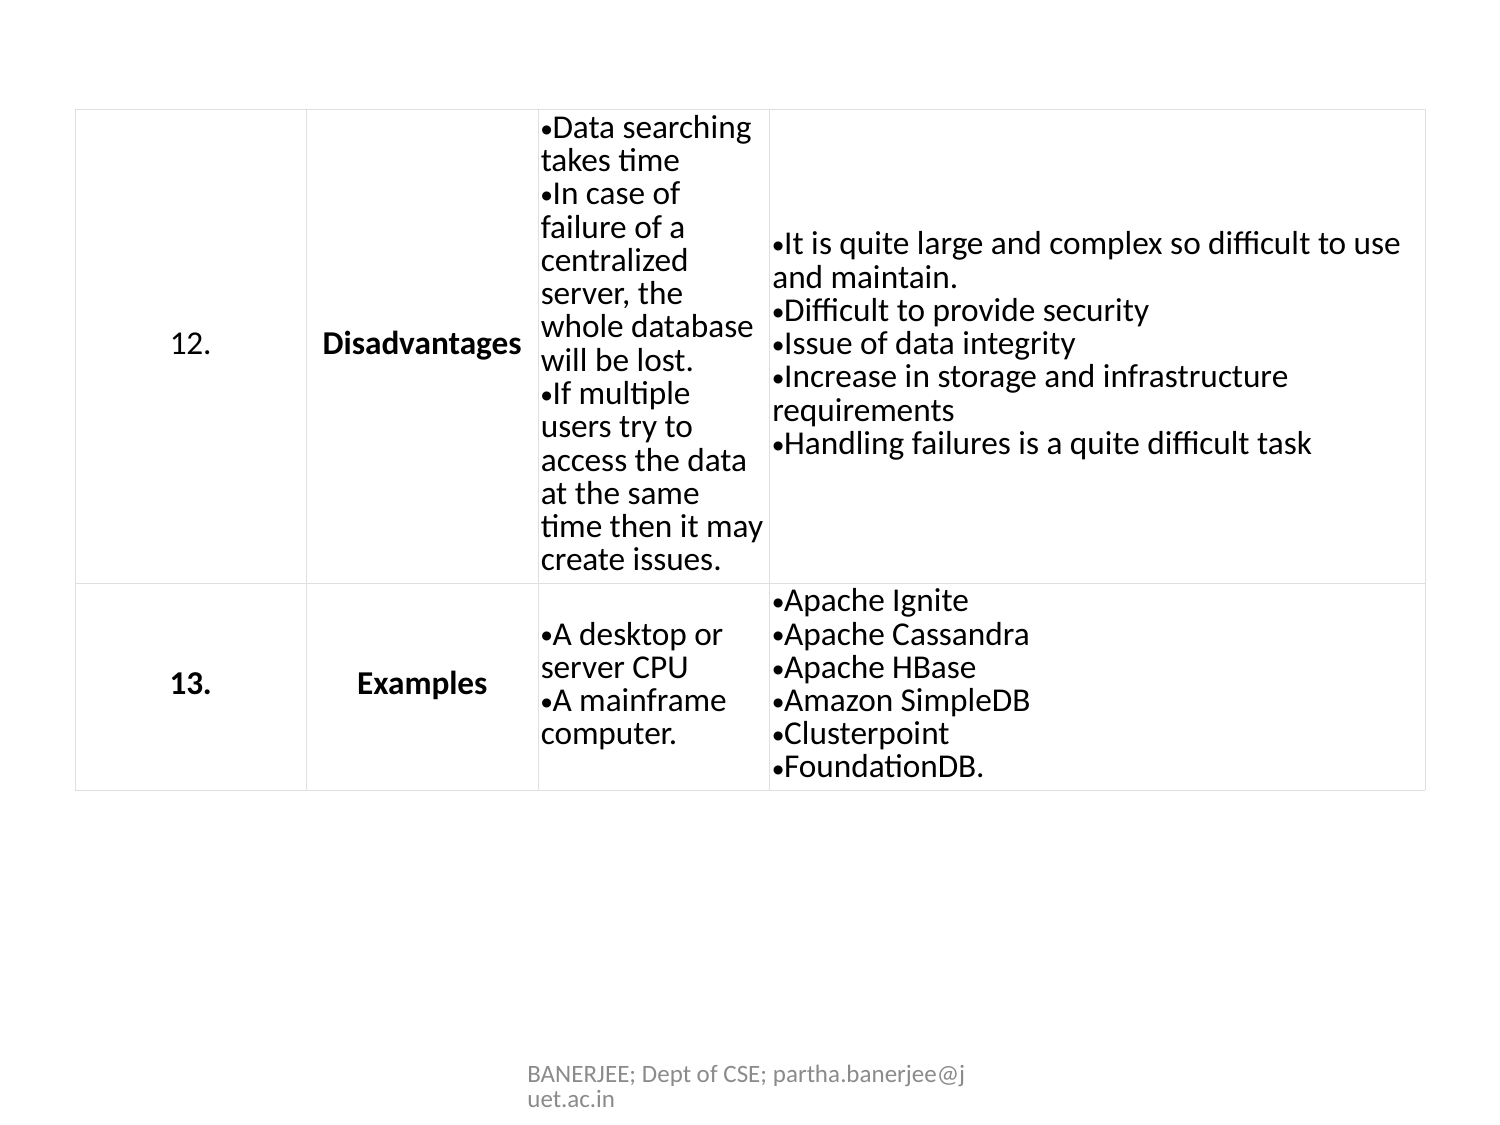

| 12. | Disadvantages | Data searching takes time In case of failure of a centralized server, the whole database will be lost. If multiple users try to access the data at the same time then it may create issues. | It is quite large and complex so difficult to use and maintain. Difficult to provide security Issue of data integrity Increase in storage and infrastructure requirements Handling failures is a quite difficult task |
| --- | --- | --- | --- |
| 13. | Examples | A desktop or server CPU A mainframe computer. | Apache Ignite Apache Cassandra Apache HBase Amazon SimpleDB Clusterpoint FoundationDB. |
BANERJEE; Dept of CSE; partha.banerjee@juet.ac.in